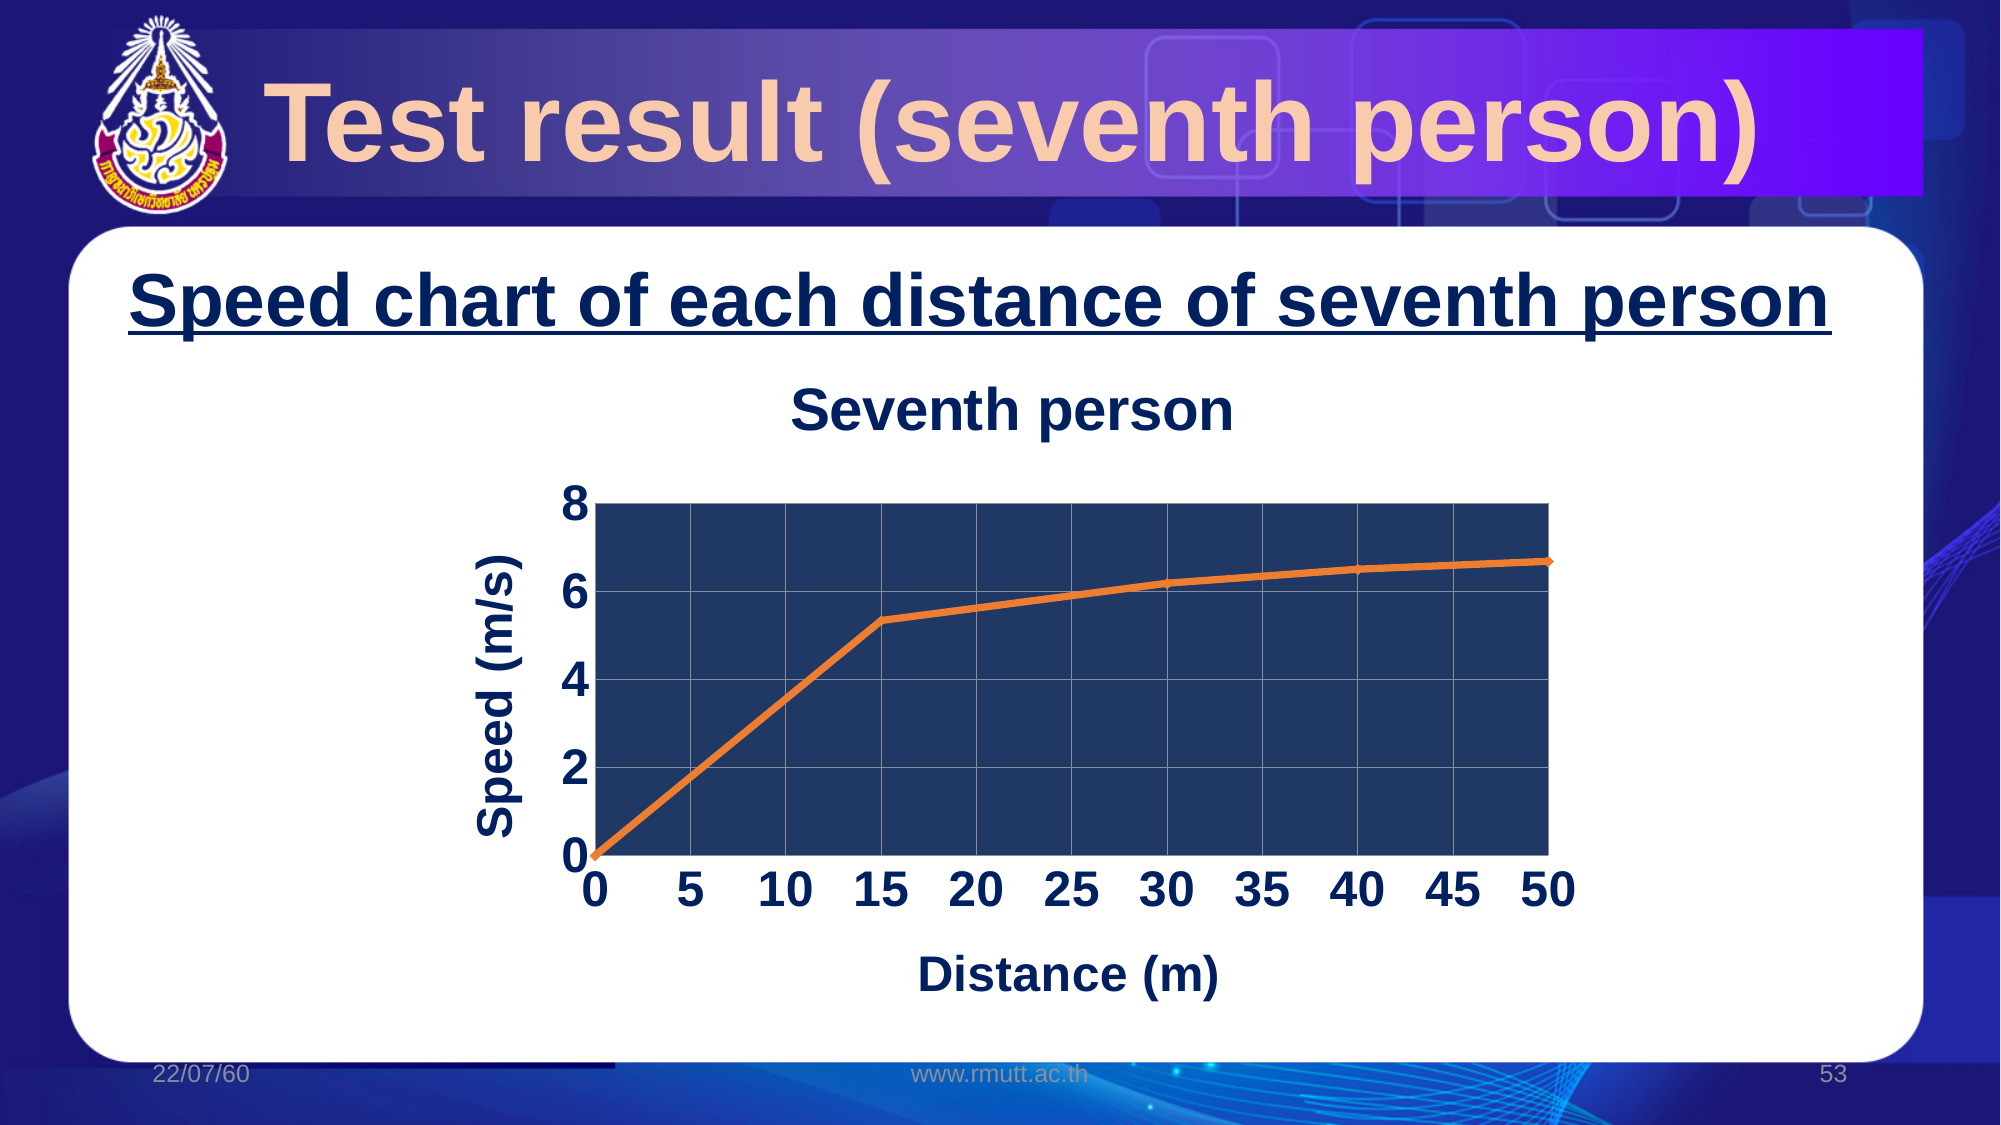

# Test result (seventh person)
Speed chart of each distance of seventh person

### Chart: Seventh person

| Category |  |
|---|---|
22/07/60
www.rmutt.ac.th
53